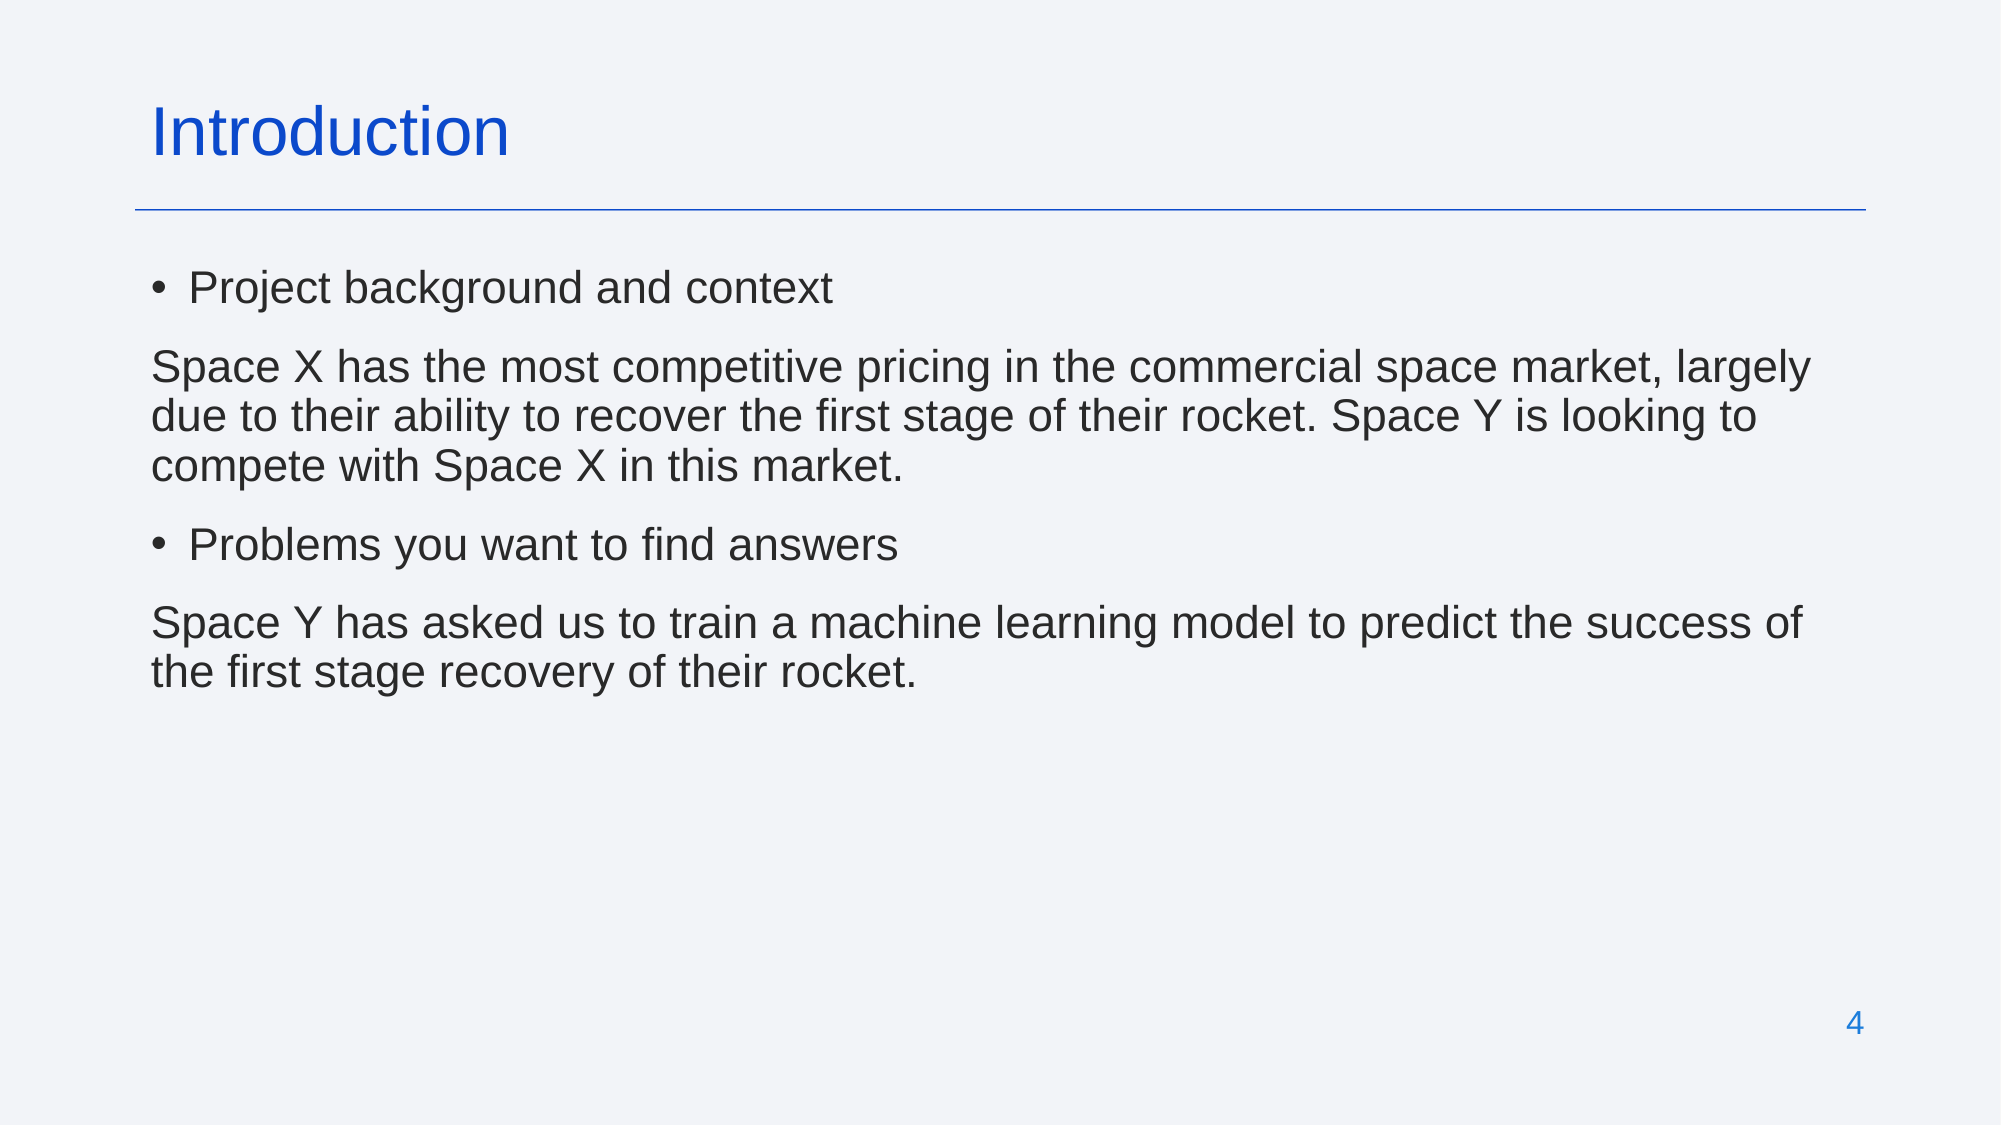

Introduction
Project background and context
Space X has the most competitive pricing in the commercial space market, largely due to their ability to recover the first stage of their rocket. Space Y is looking to compete with Space X in this market.
Problems you want to find answers
Space Y has asked us to train a machine learning model to predict the success of the first stage recovery of their rocket.
4